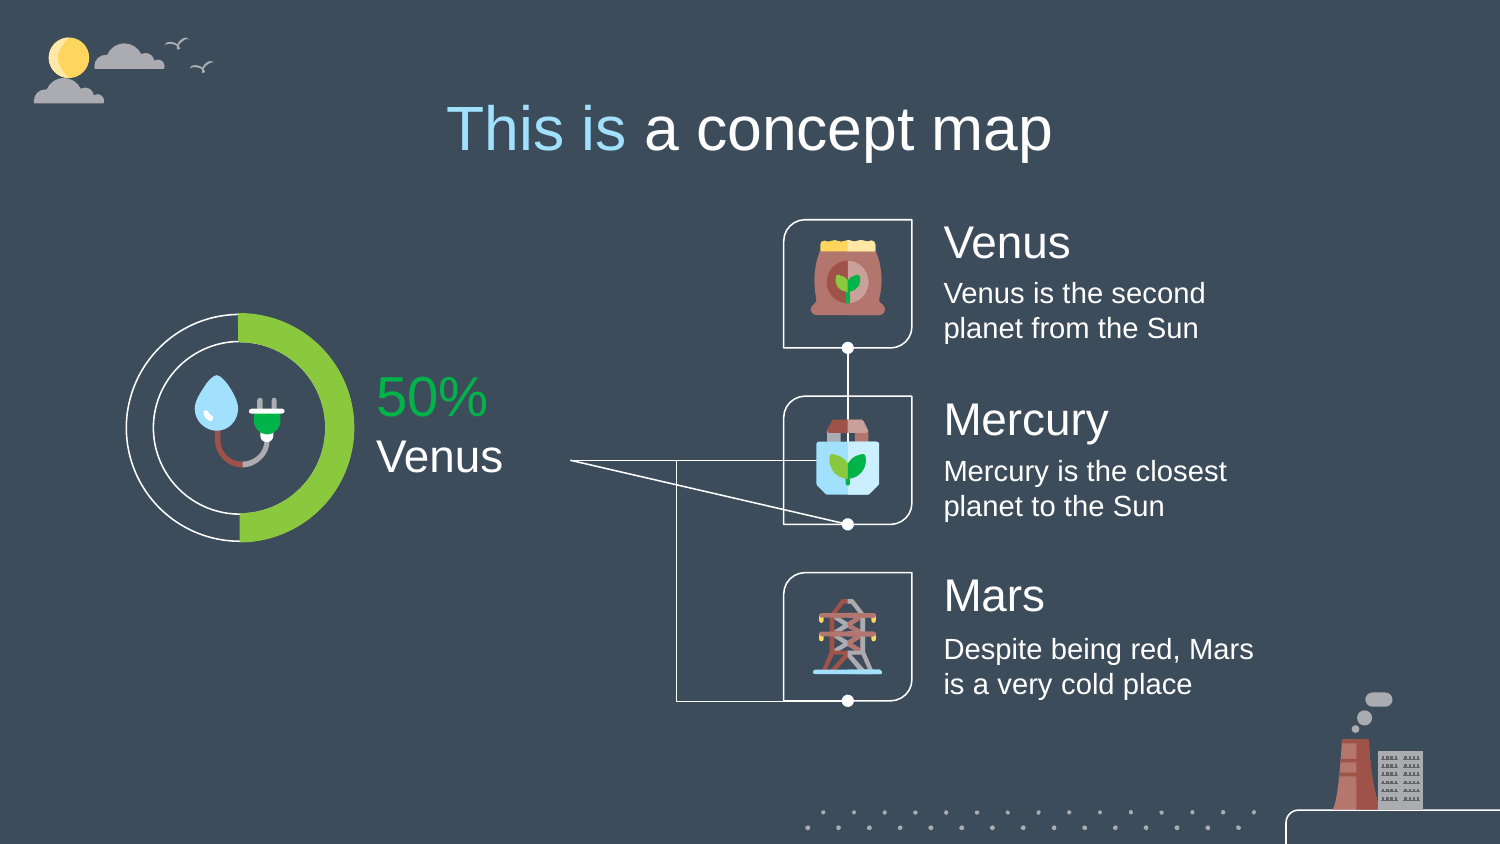

# This is a concept map

Venus

Venus is the second planet from the Sun

50%

Mercury

Venus
Mercury is the closest planet to the Sun

Mars

Despite being red, Mars is a very cold place